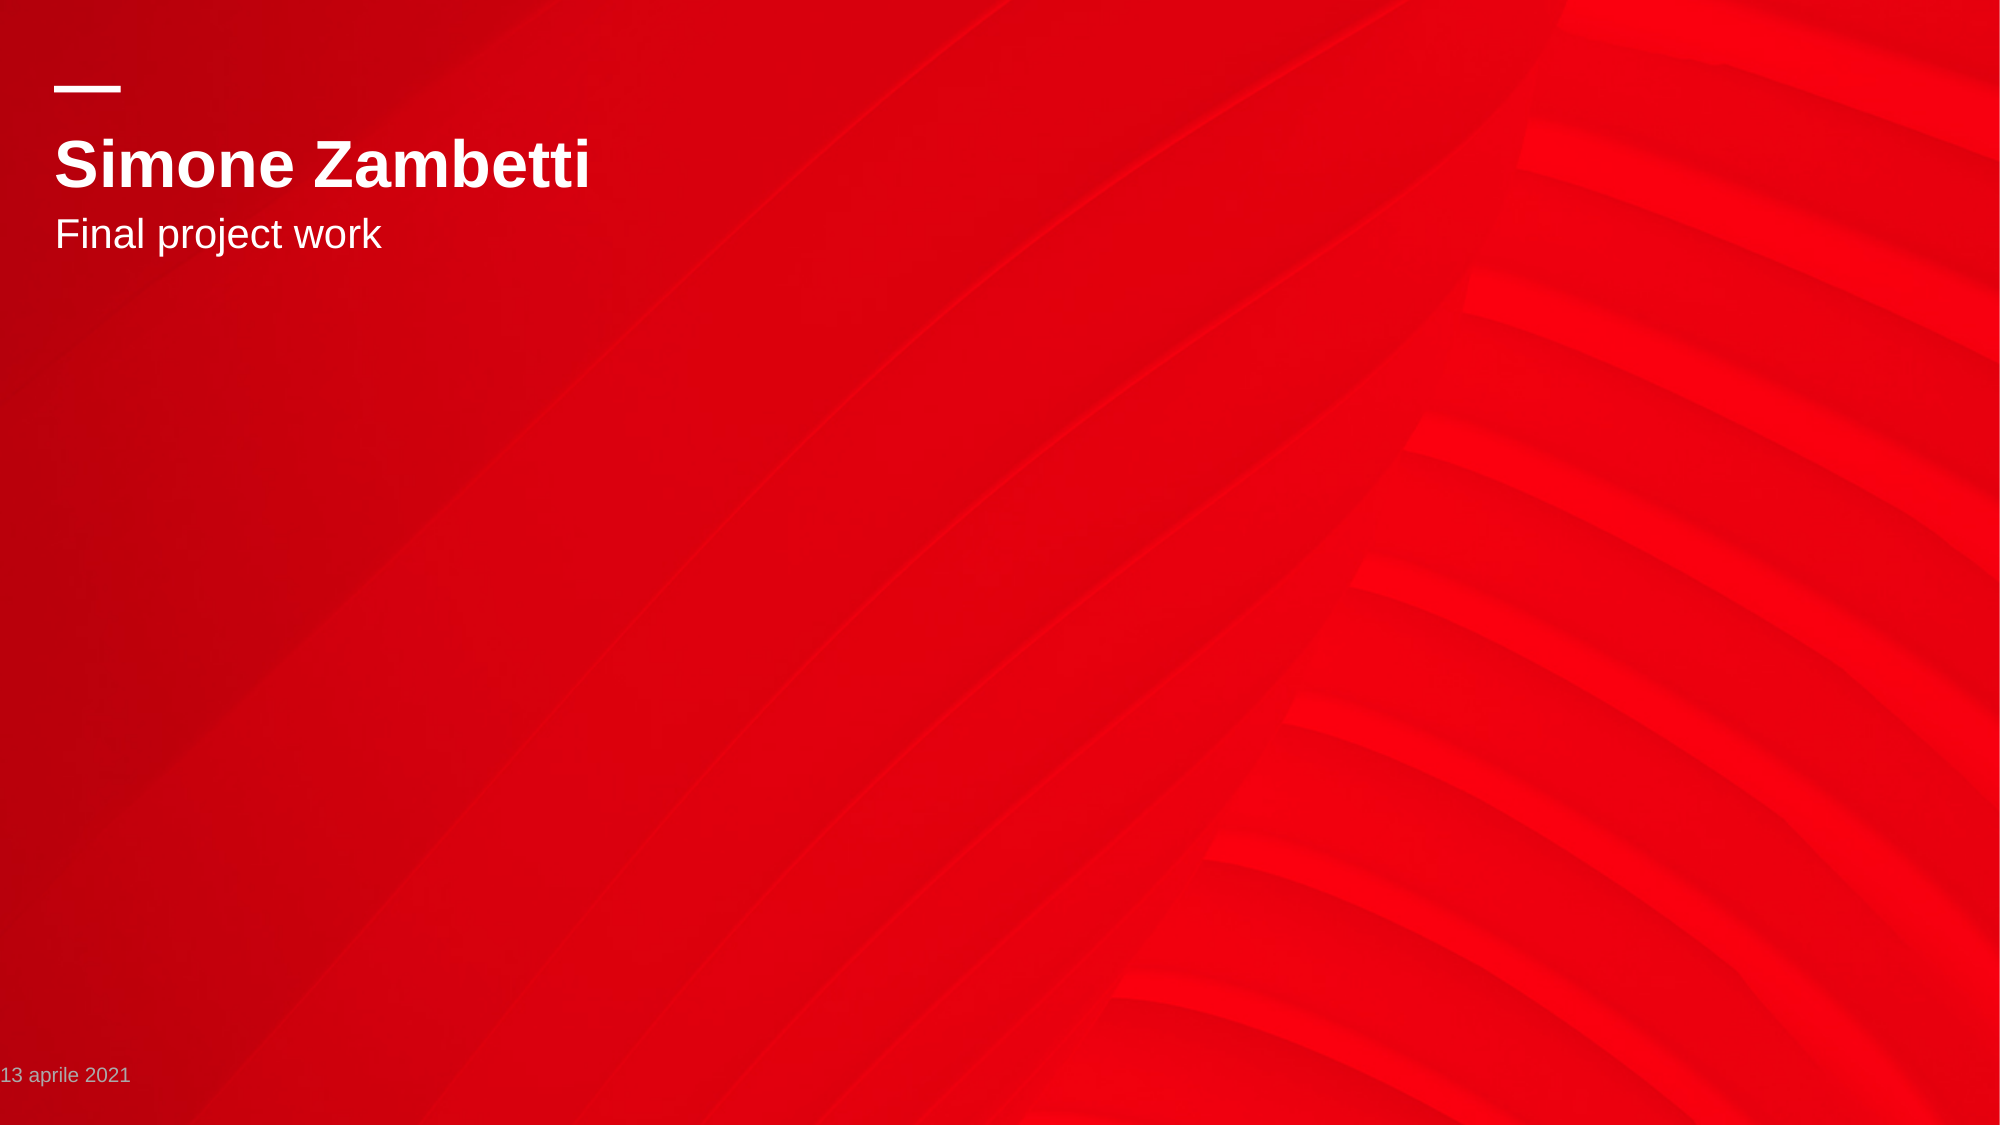

# Simone Zambetti
Final project work
13 aprile 2021